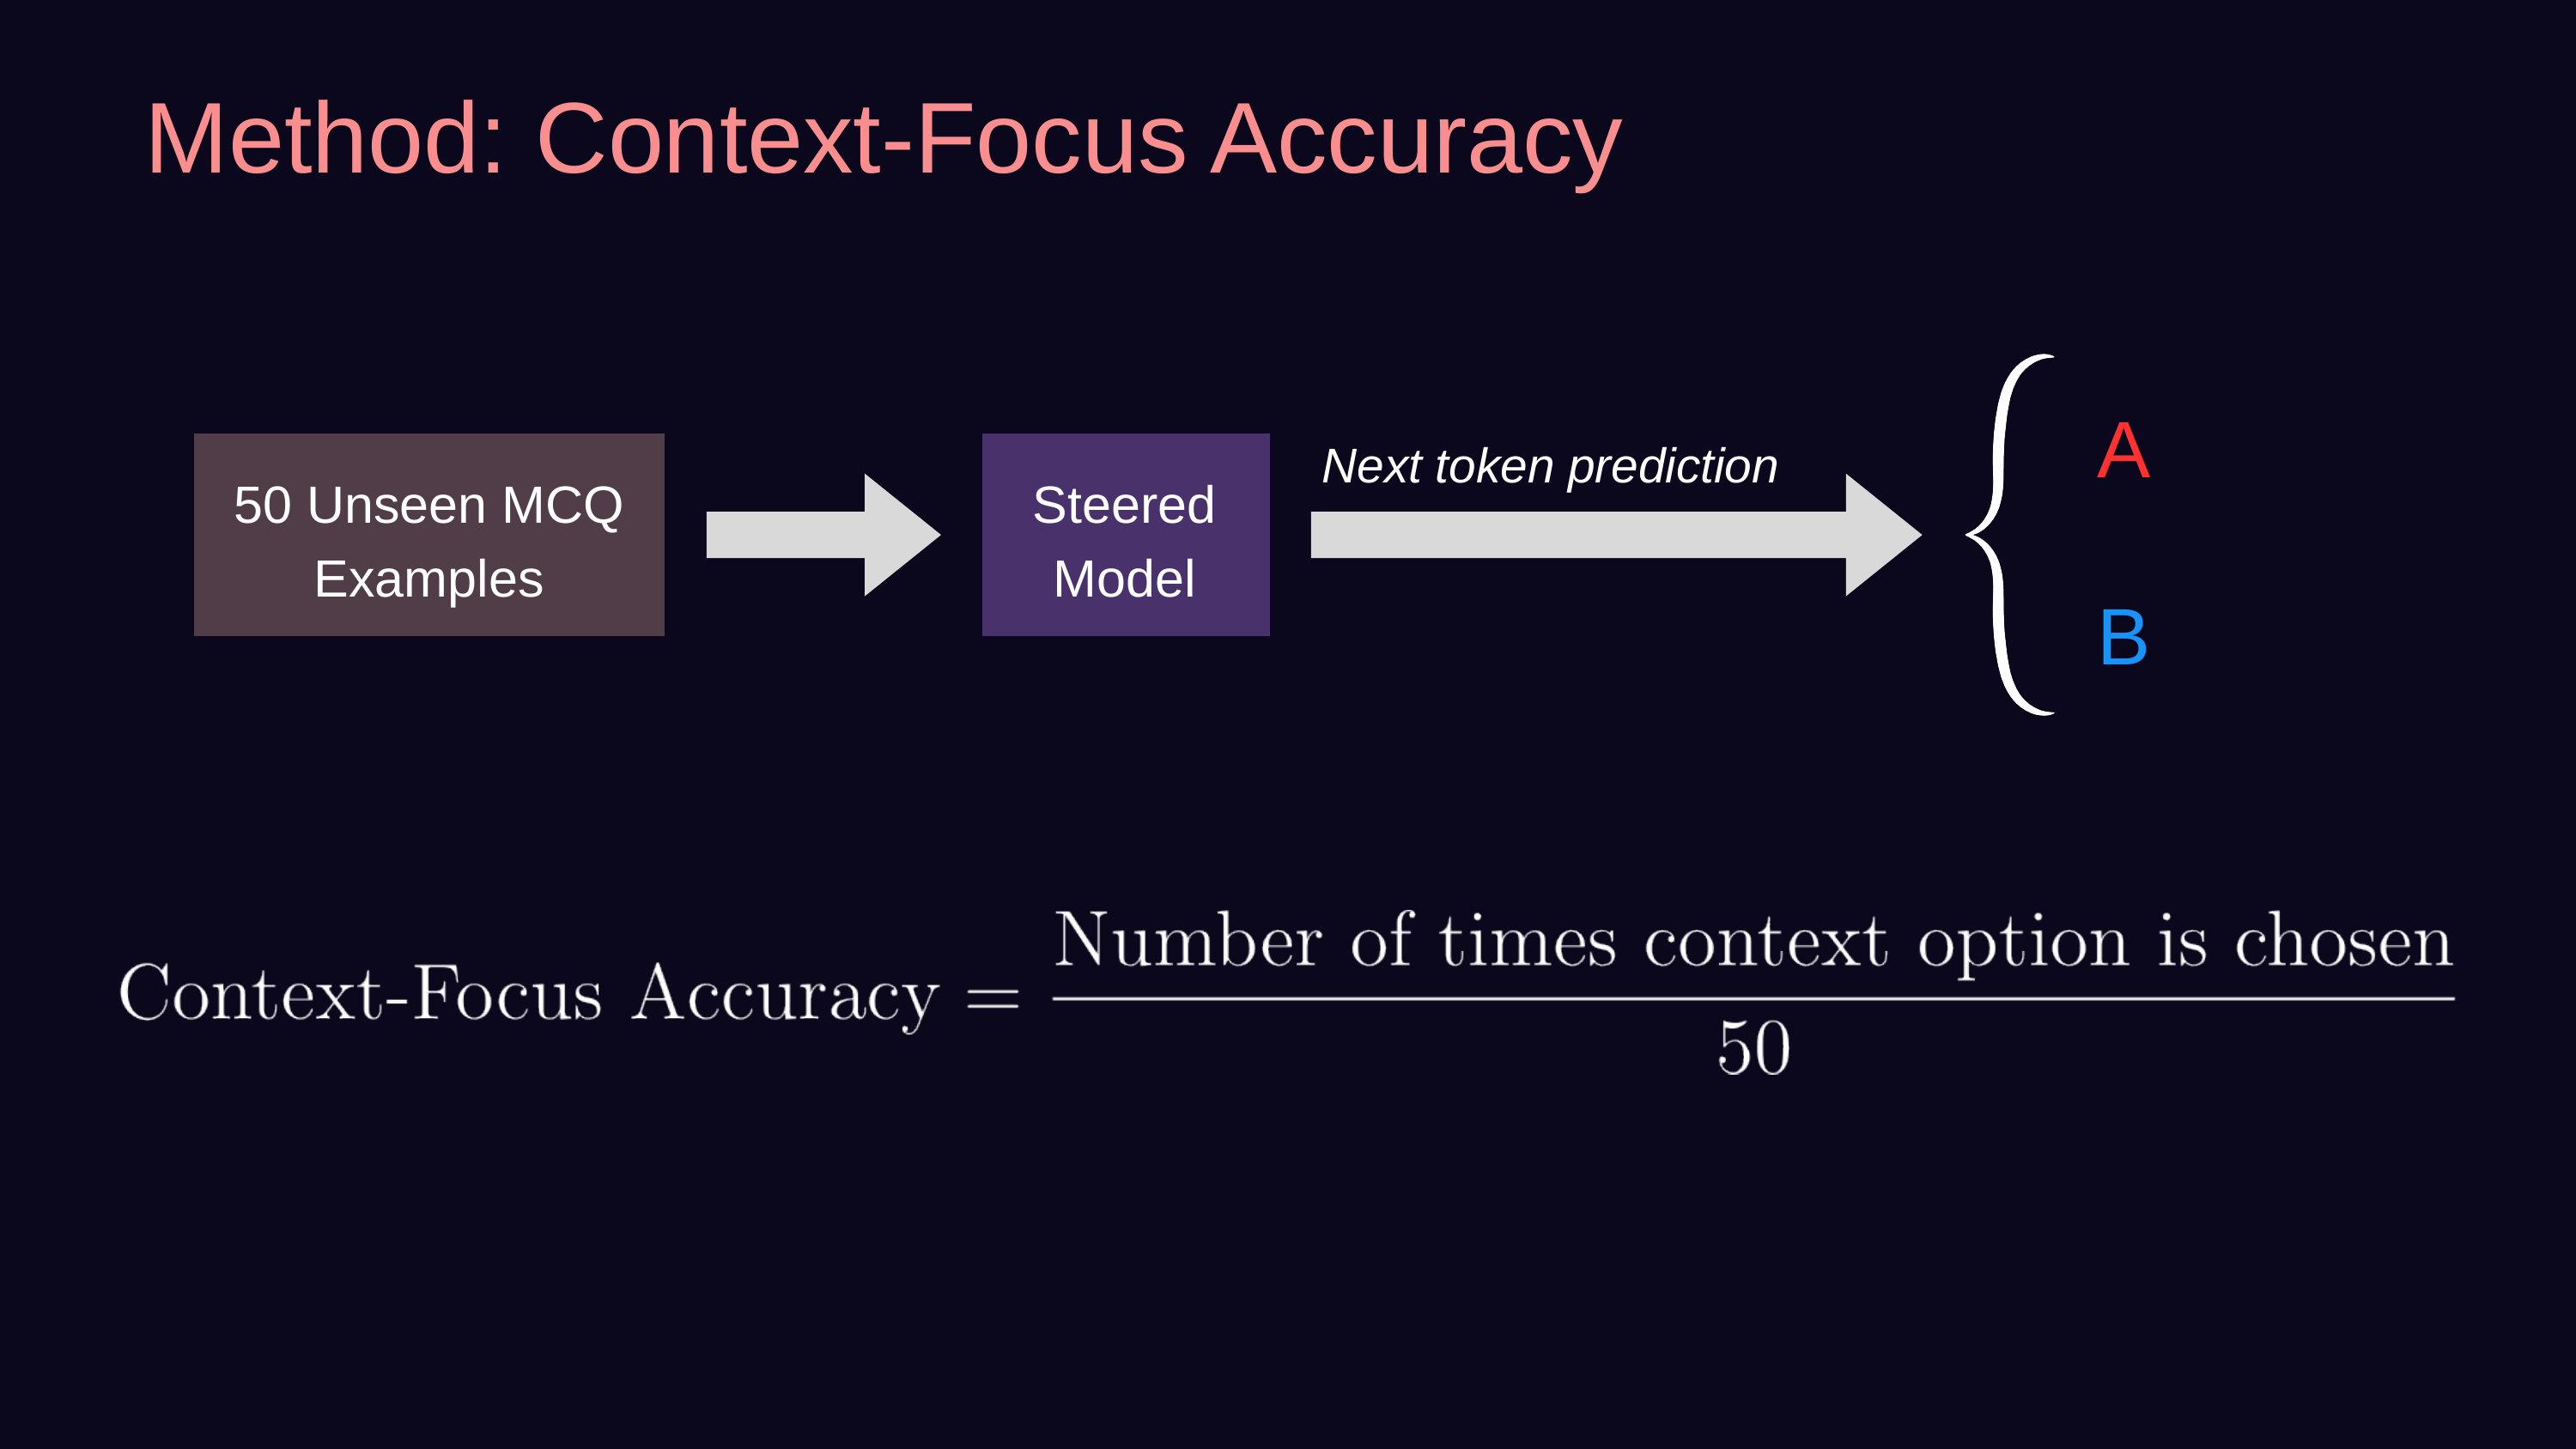

Method: Context-Focus Accuracy

A
Next token prediction

50 Unseen MCQ Examples
Steered
Model

B